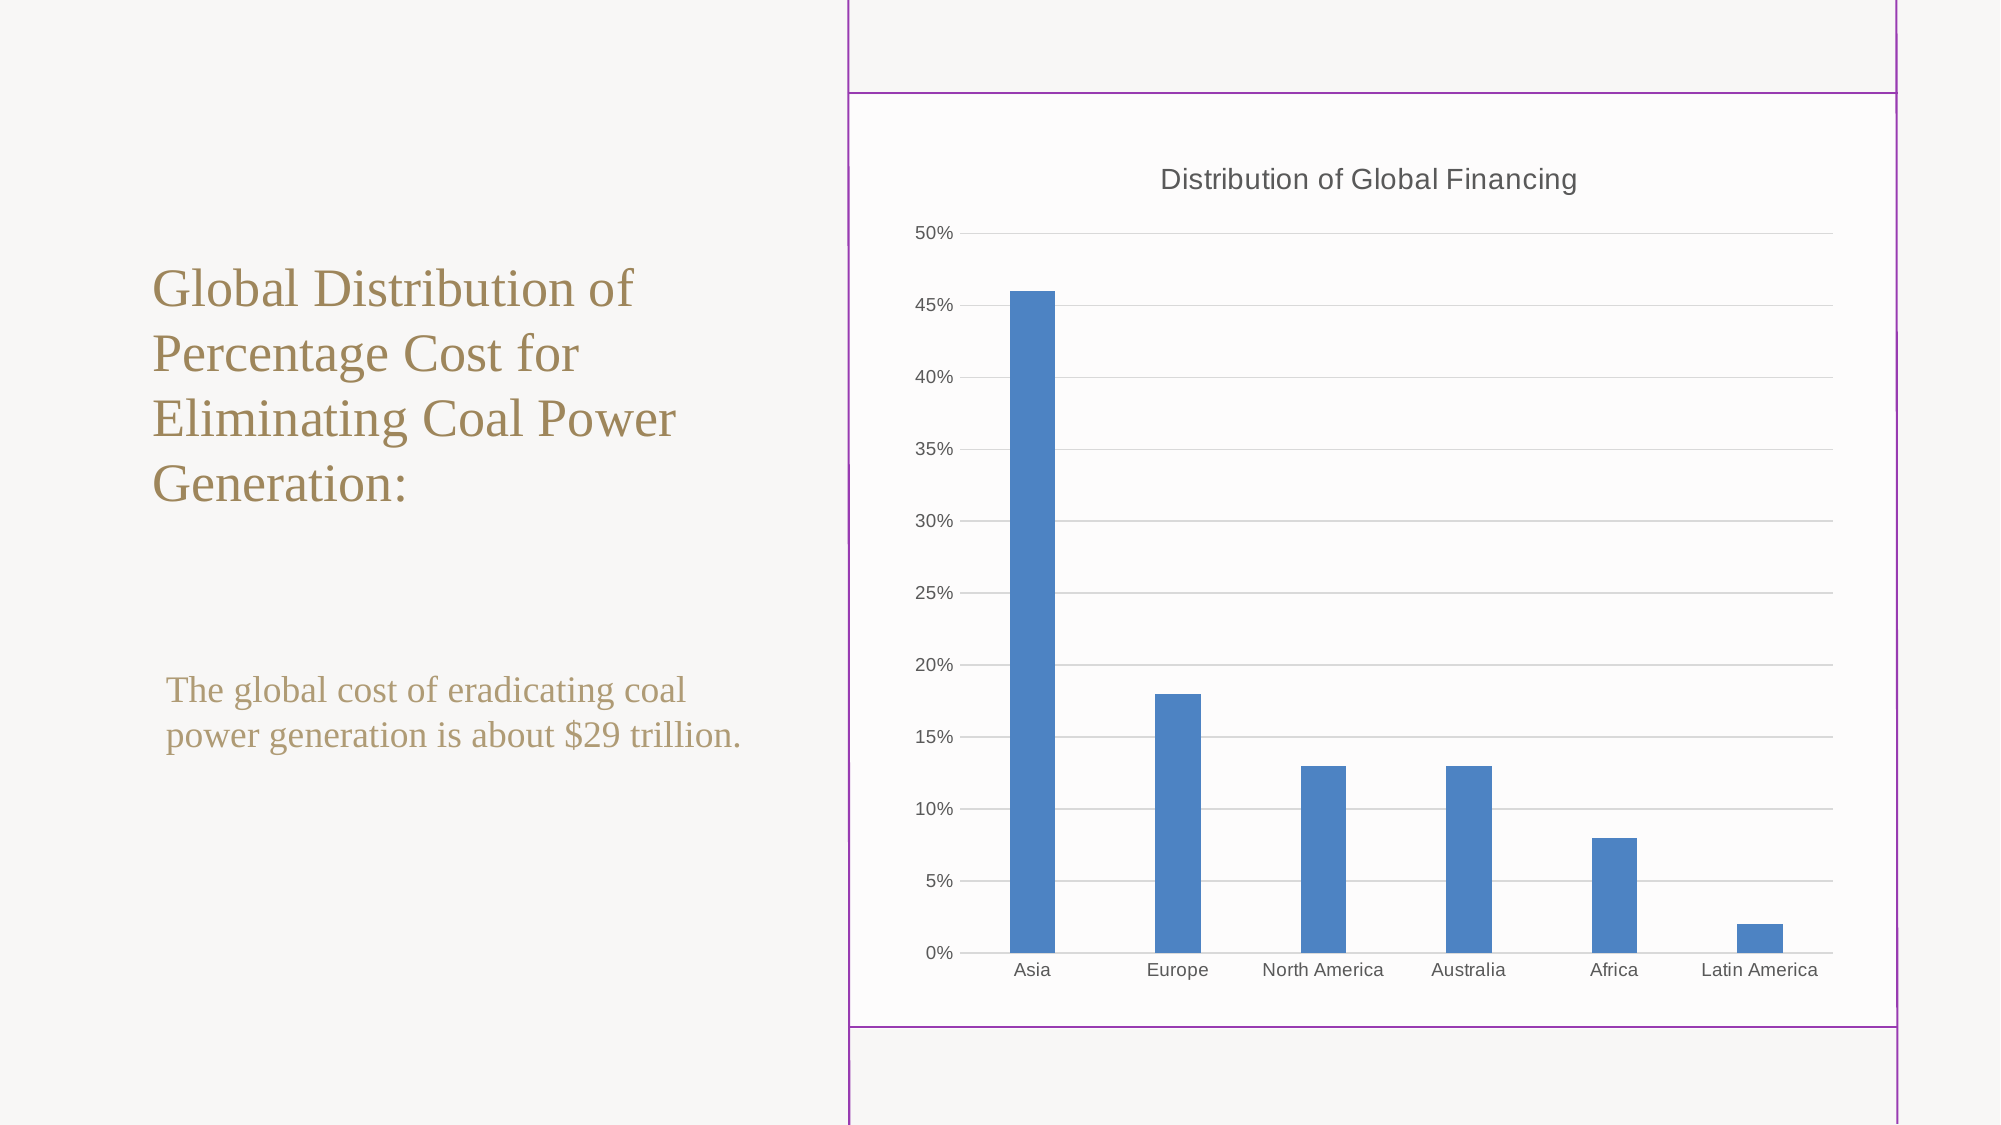

# Global Distribution of Percentage Cost for Eliminating Coal Power Generation:

### Chart: Distribution of Global Financing

| Category |  |
|---|---|
| Asia | 0.46 |
| Europe | 0.18 |
| North America | 0.13 |
| Australia | 0.13 |
| Africa | 0.08 |
| Latin America | 0.02 |
The global cost of eradicating coal power generation is about $29 trillion.